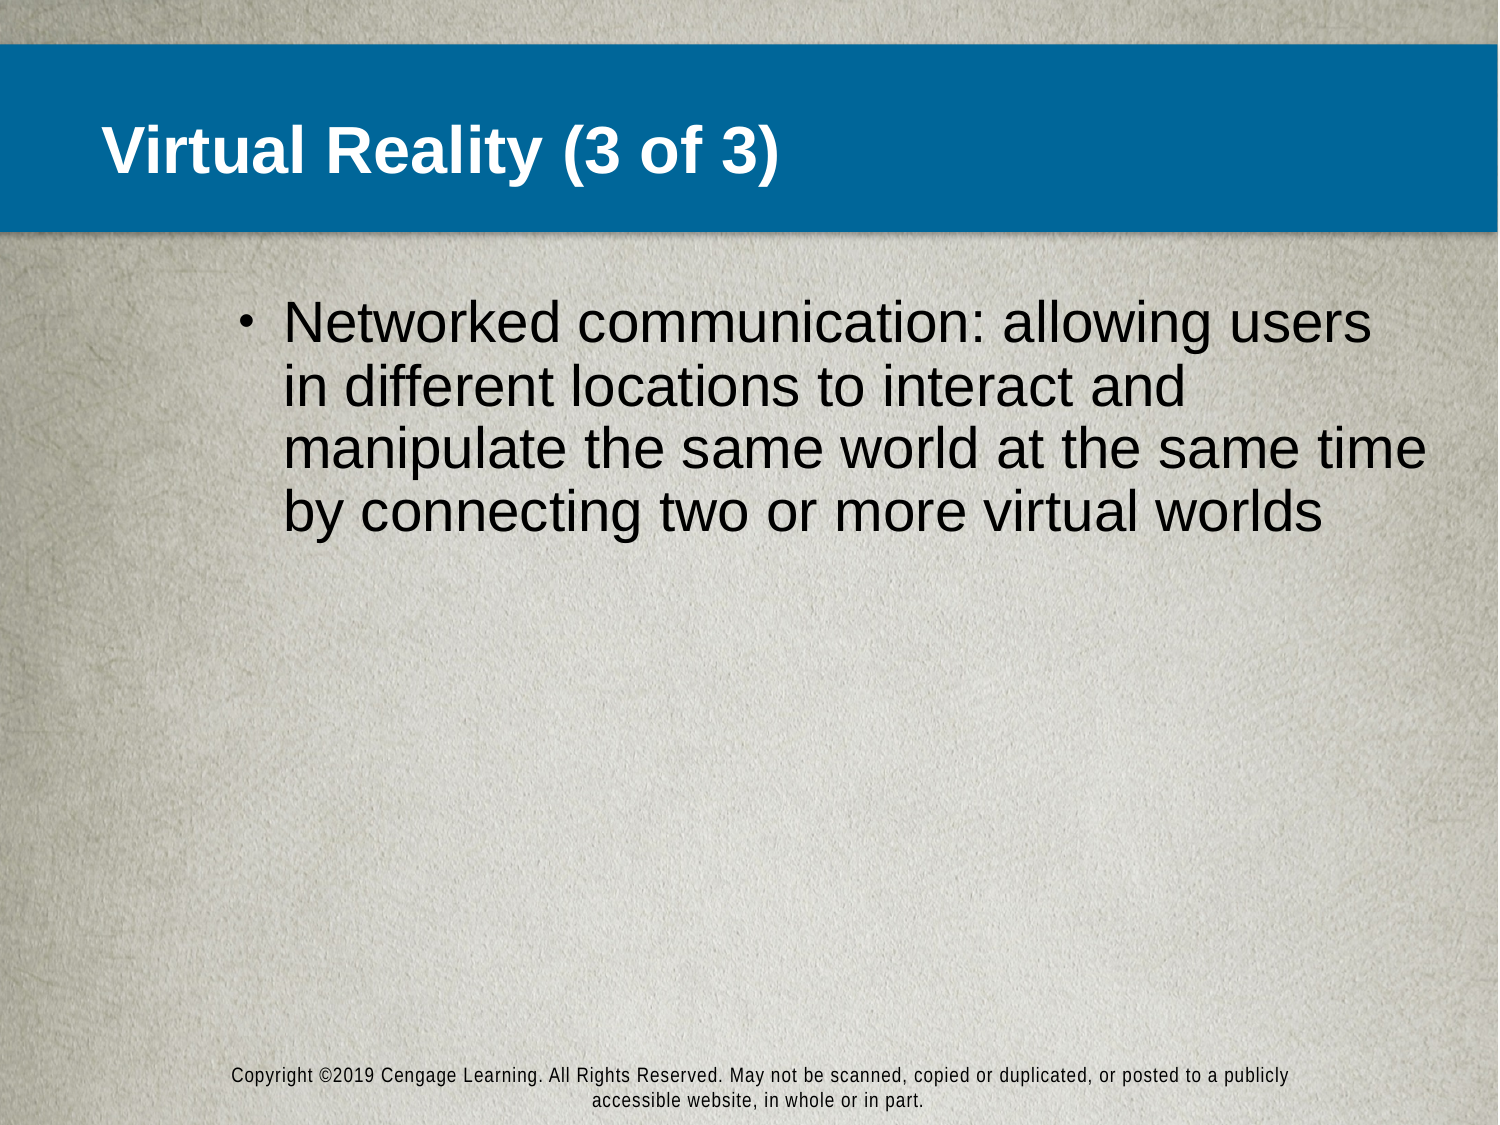

# Virtual Reality (3 of 3)
Networked communication: allowing users in different locations to interact and manipulate the same world at the same time by connecting two or more virtual worlds